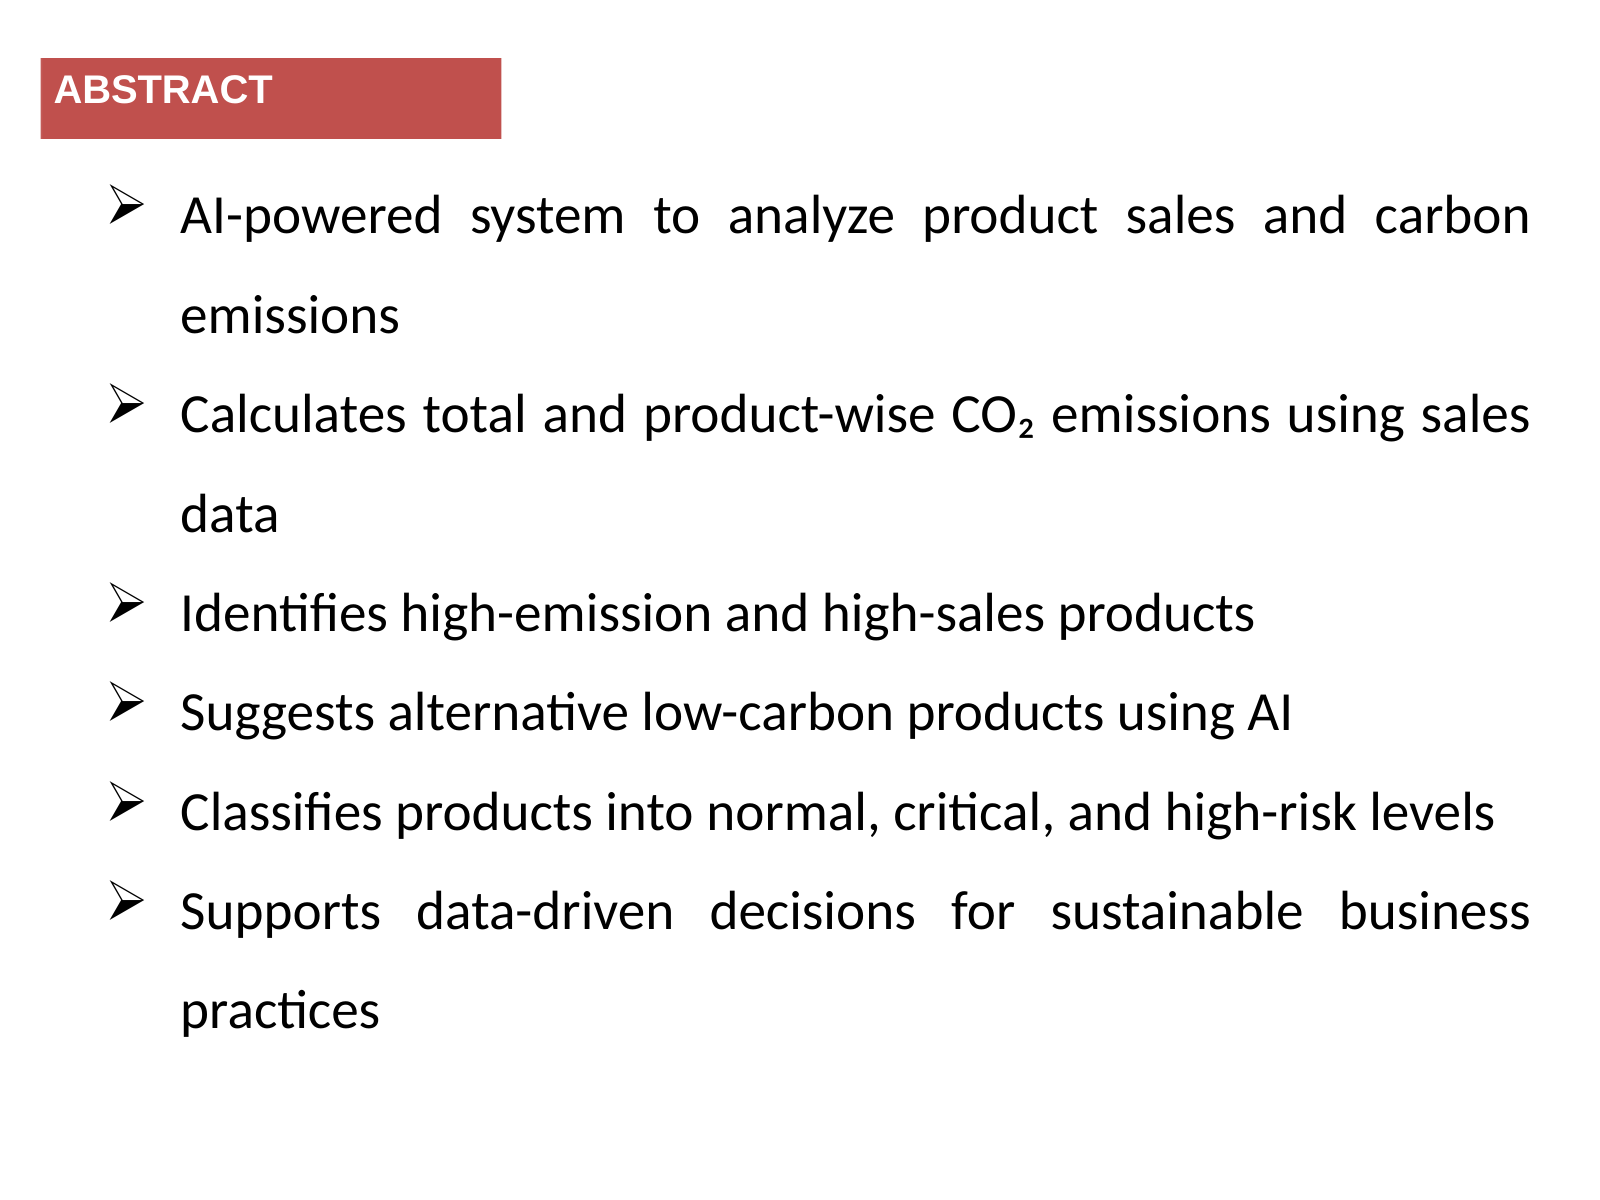

ABSTRACT
AI-powered system to analyze product sales and carbon emissions
Calculates total and product-wise CO₂ emissions using sales data
Identifies high-emission and high-sales products
Suggests alternative low-carbon products using AI
Classifies products into normal, critical, and high-risk levels
Supports data-driven decisions for sustainable business practices